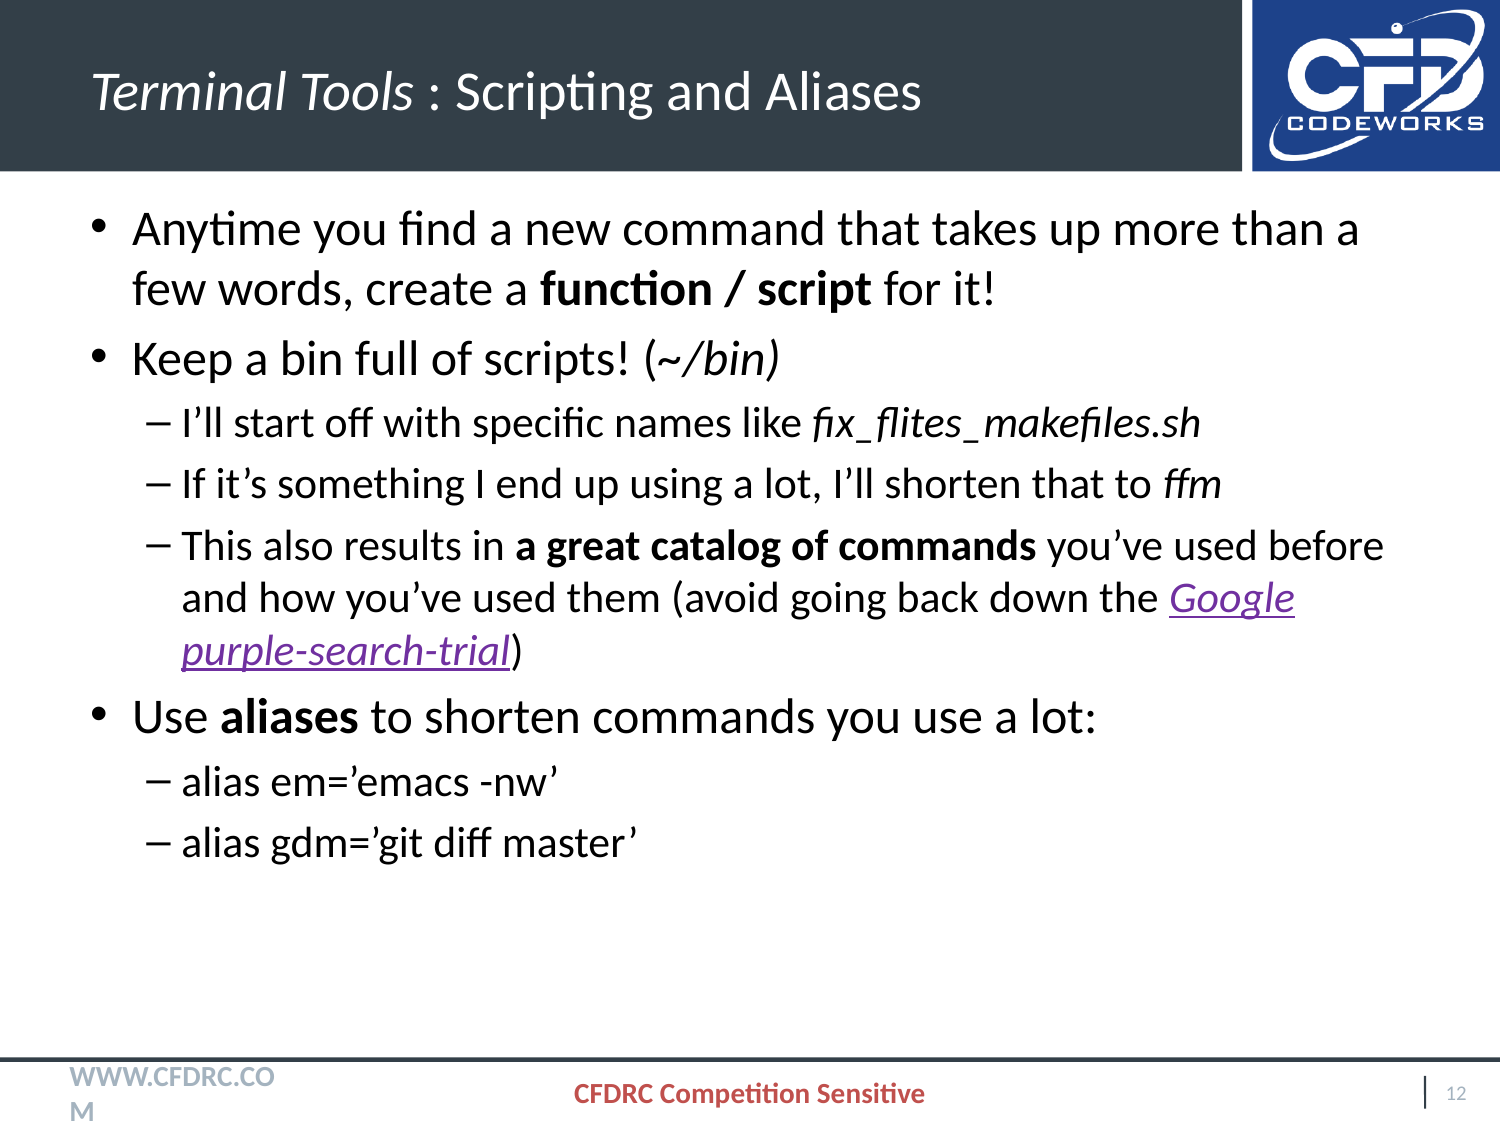

# Terminal Tools : Scripting and Aliases
Anytime you find a new command that takes up more than a few words, create a function / script for it!
Keep a bin full of scripts! (~/bin)
I’ll start off with specific names like fix_flites_makefiles.sh
If it’s something I end up using a lot, I’ll shorten that to ffm
This also results in a great catalog of commands you’ve used before and how you’ve used them (avoid going back down the Google purple-search-trial)
Use aliases to shorten commands you use a lot:
alias em=’emacs -nw’
alias gdm=’git diff master’

CFDRC Competition Sensitive
12